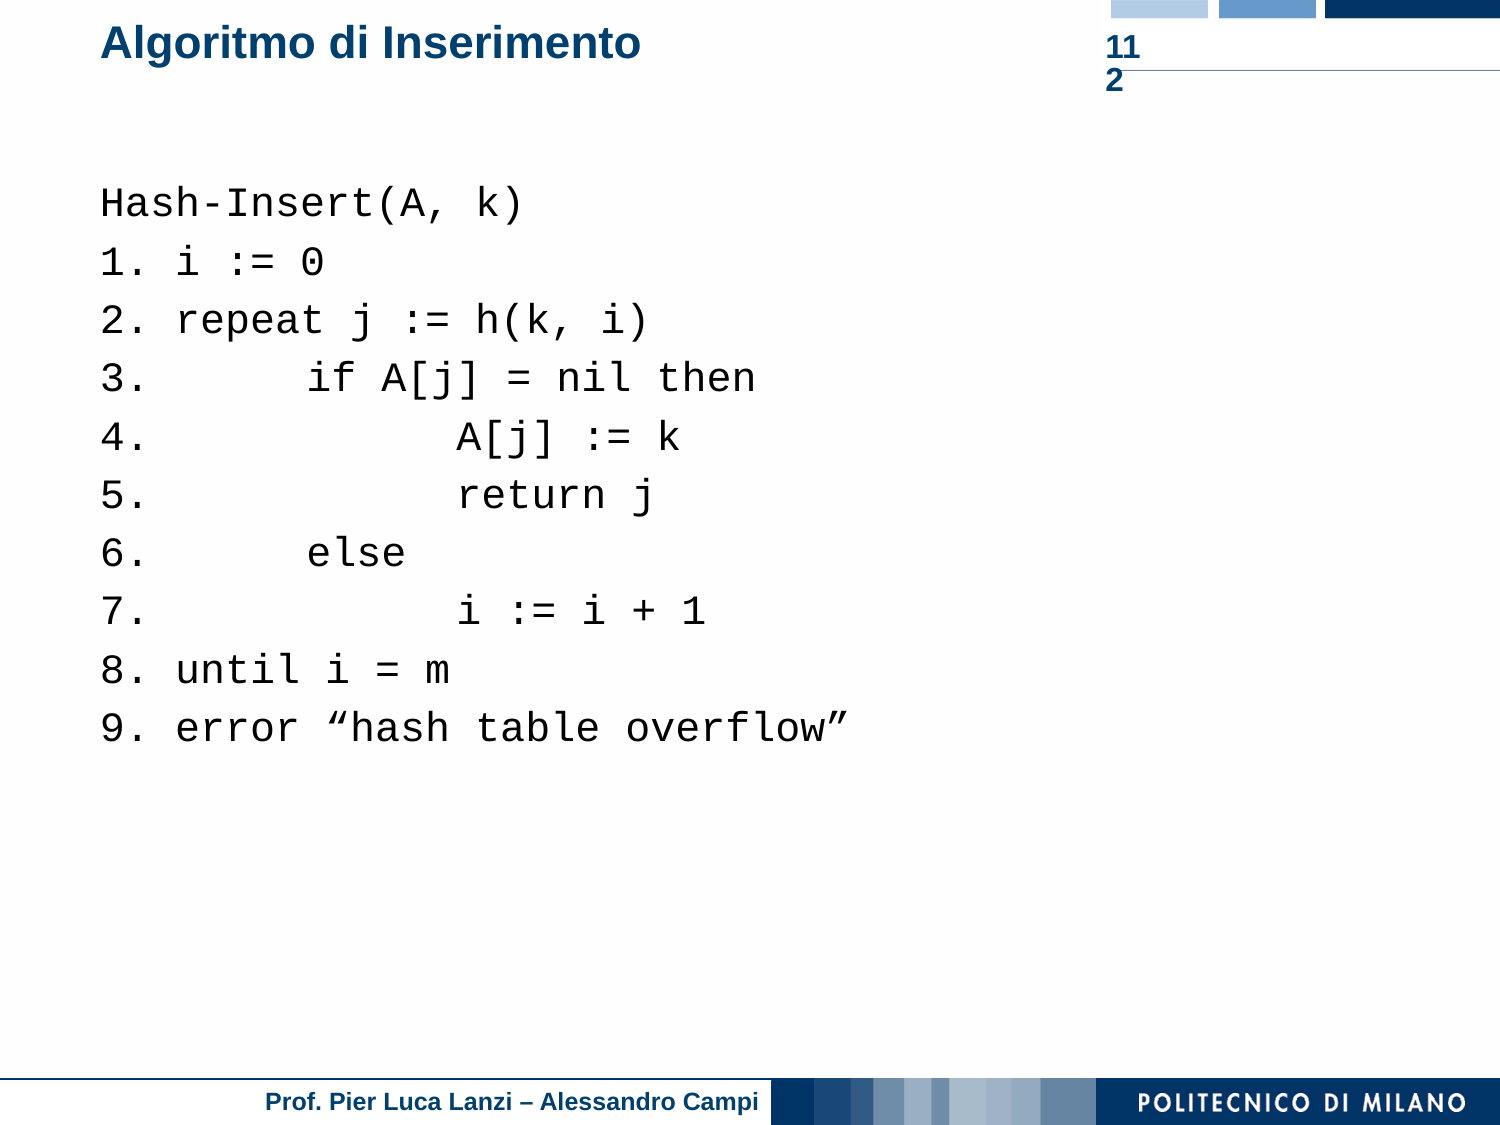

# Algoritmo di Inserimento
112
Hash-Insert(A, k)
1. i := 0
2. repeat j := h(k, i)
3. 	if A[j] = nil then
4. 		A[j] := k
5. 		return j
6. 	else
7. 		i := i + 1
8. until i = m
9. error “hash table overflow”